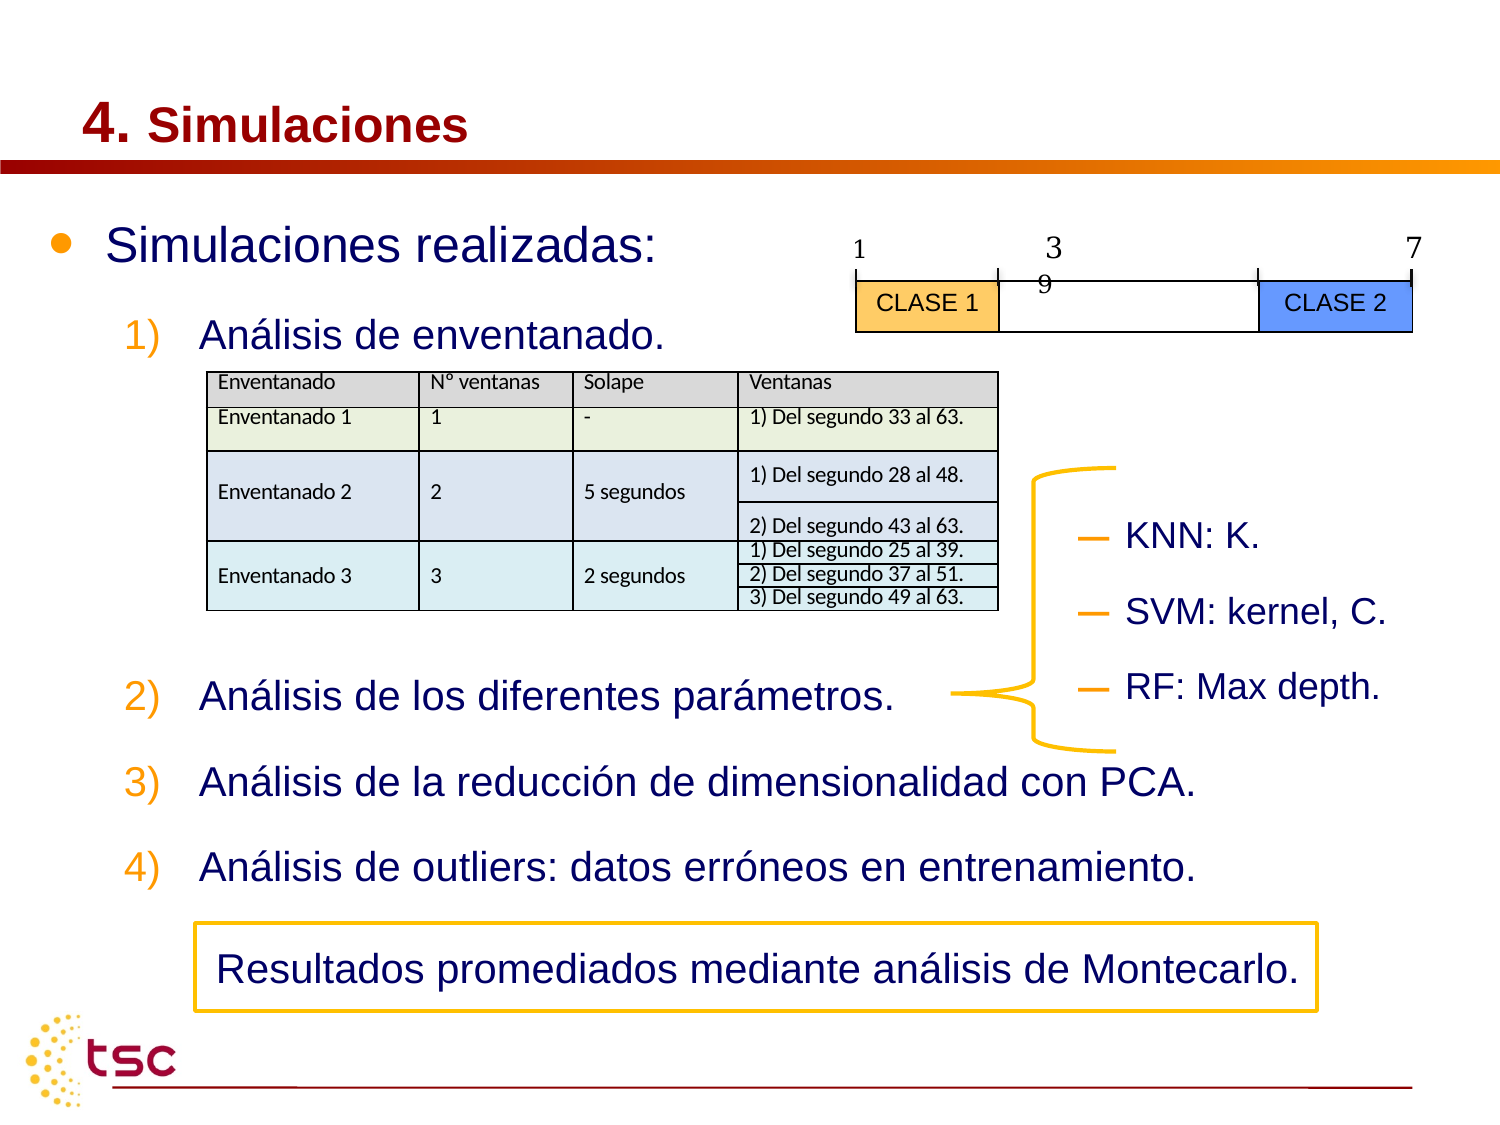

# 4. Simulaciones
Simulaciones realizadas:
Análisis de enventanado.

Análisis de los diferentes parámetros.
Análisis de la reducción de dimensionalidad con PCA.
Análisis de outliers: datos erróneos en entrenamiento.
1                    3                                     7                     9
| CLASE 1 |  | CLASE 2 |
| --- | --- | --- |
| Enventanado | Nº ventanas | Solape | Ventanas |
| --- | --- | --- | --- |
| Enventanado 1 | 1 | - | 1) Del segundo 33 al 63. |
| Enventanado 2 | 2 | 5 segundos | 1) Del segundo 28 al 48. |
|  |  |  | 2) Del segundo 43 al 63. |
| Enventanado 3 | 3 | 2 segundos | 1) Del segundo 25 al 39. |
|  |  |  | 2) Del segundo 37 al 51. |
|  |  |  | 3) Del segundo 49 al 63. |

KNN: K.

SVM: kernel, C.

RF: Max depth.

Resultados promediados mediante análisis de Montecarlo.